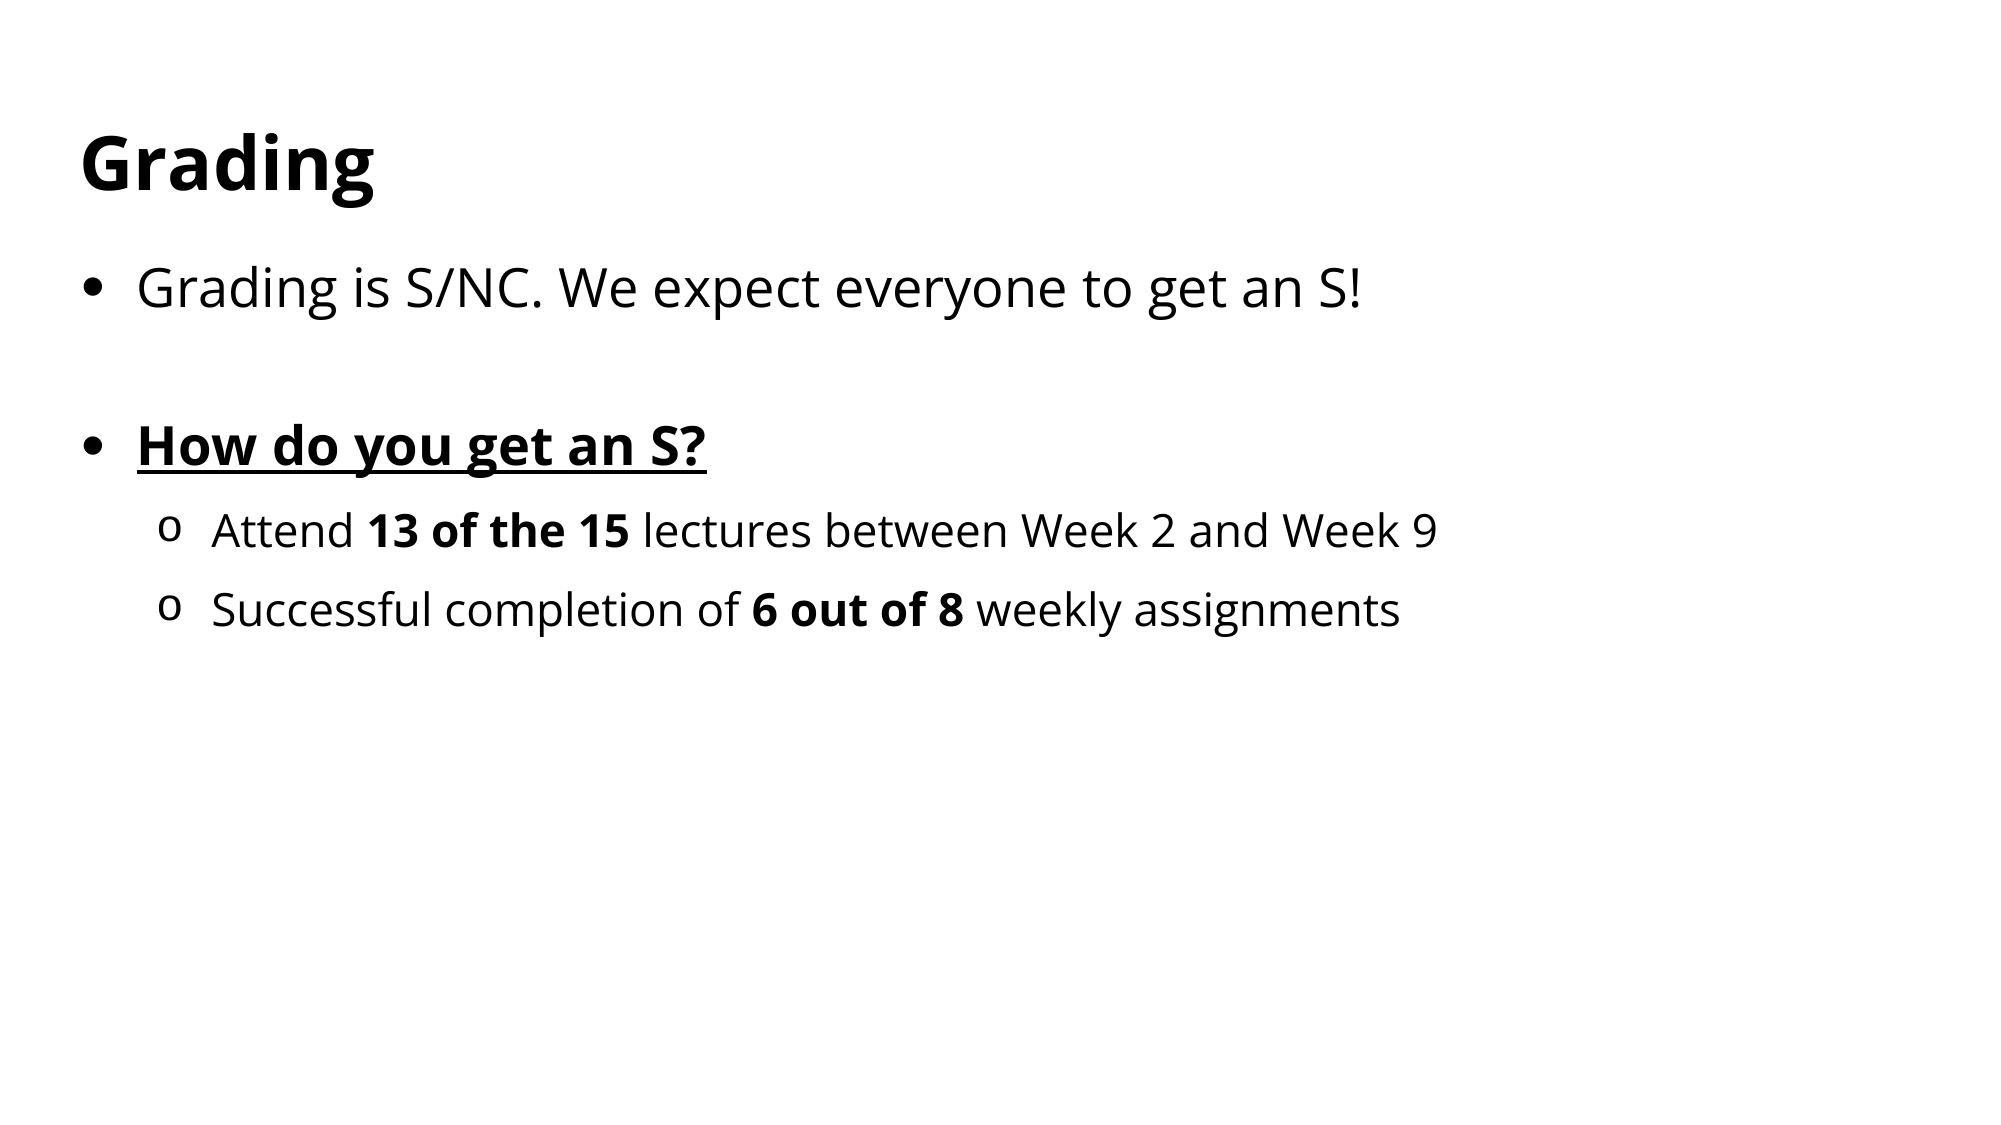

# Grading
Grading is S/NC. We expect everyone to get an S!

How do you get an S?
Attend 13 of the 15 lectures between Week 2 and Week 9
Successful completion of 6 out of 8 weekly assignments